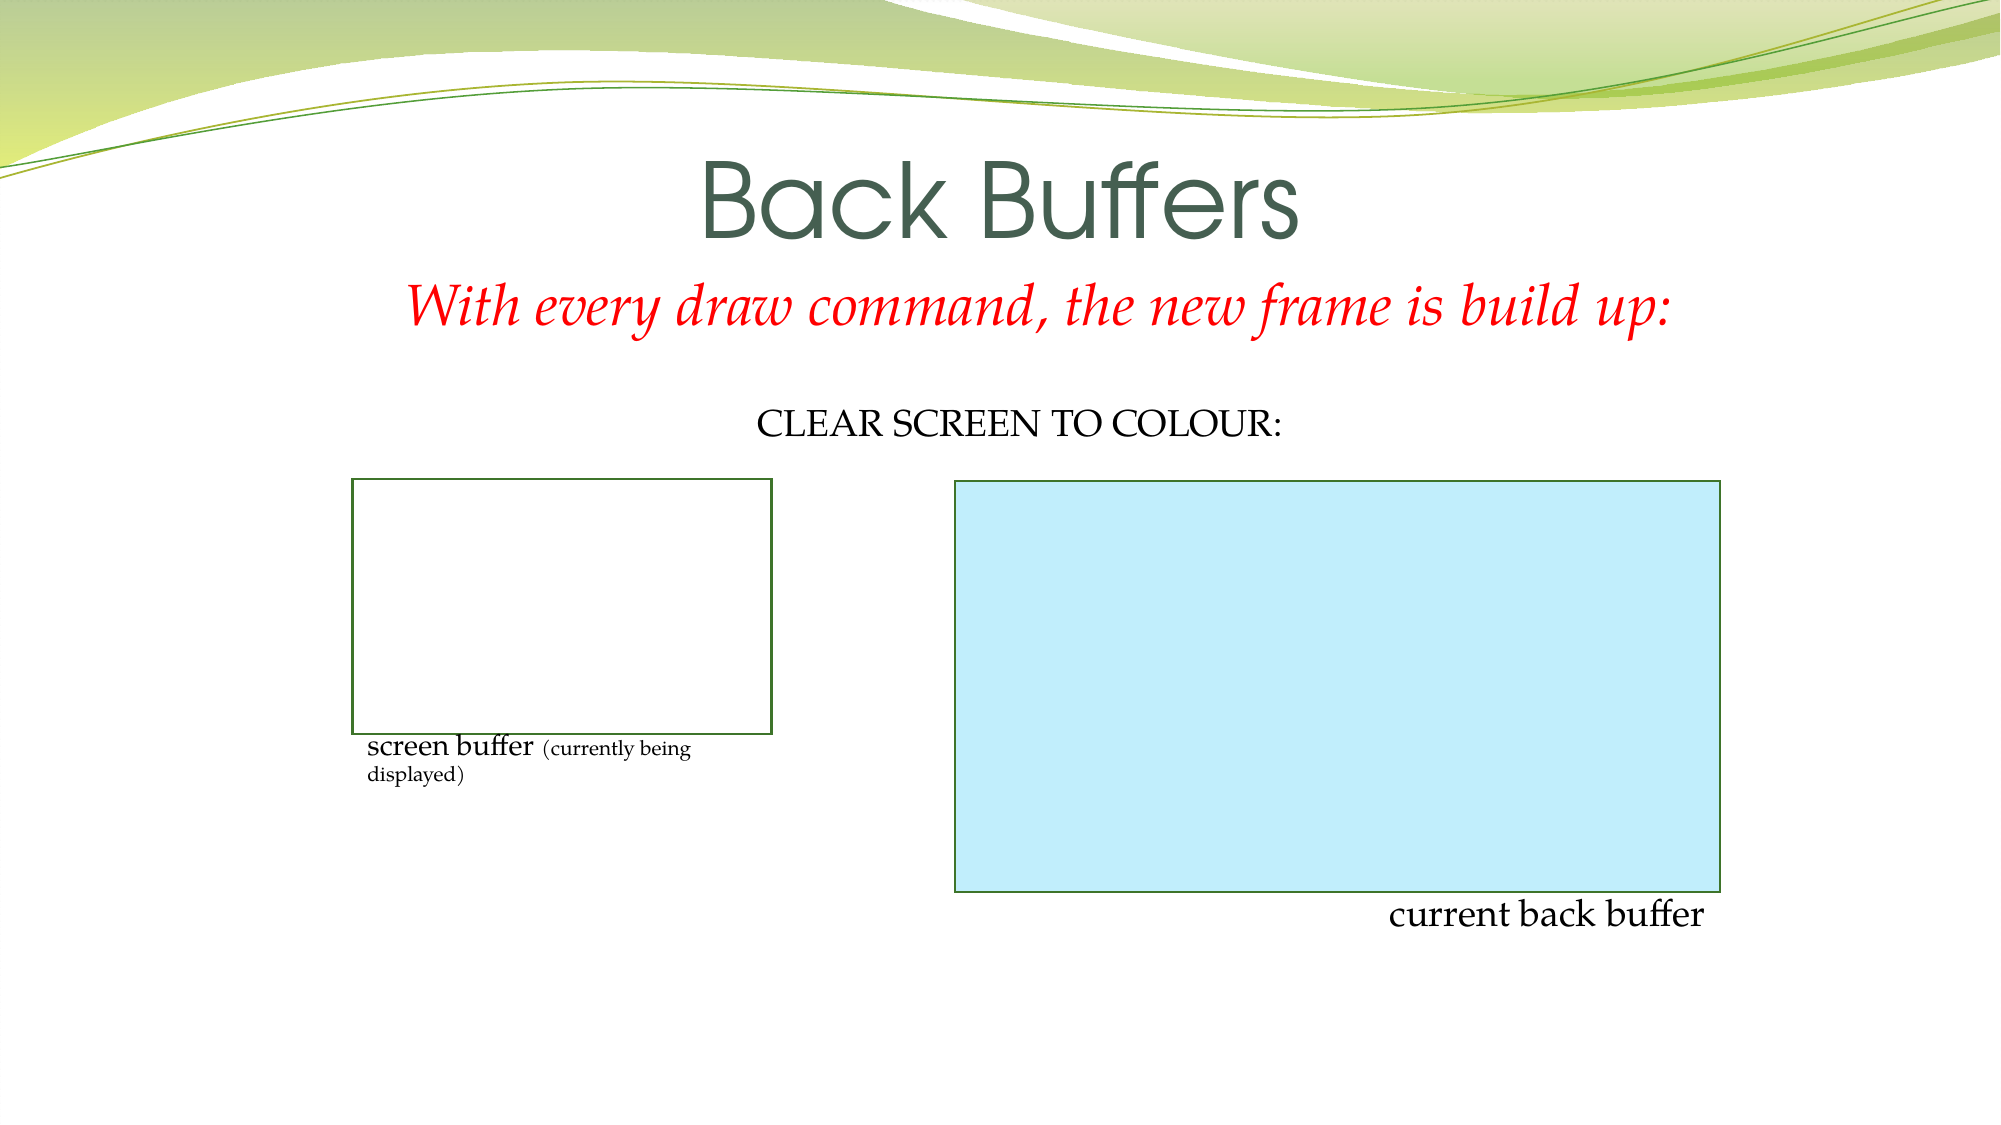

# Back Buffers
With every draw command, the new frame is build up:
CLEAR SCREEN TO COLOUR:

screen buffer (currently being displayed)
current back buffer